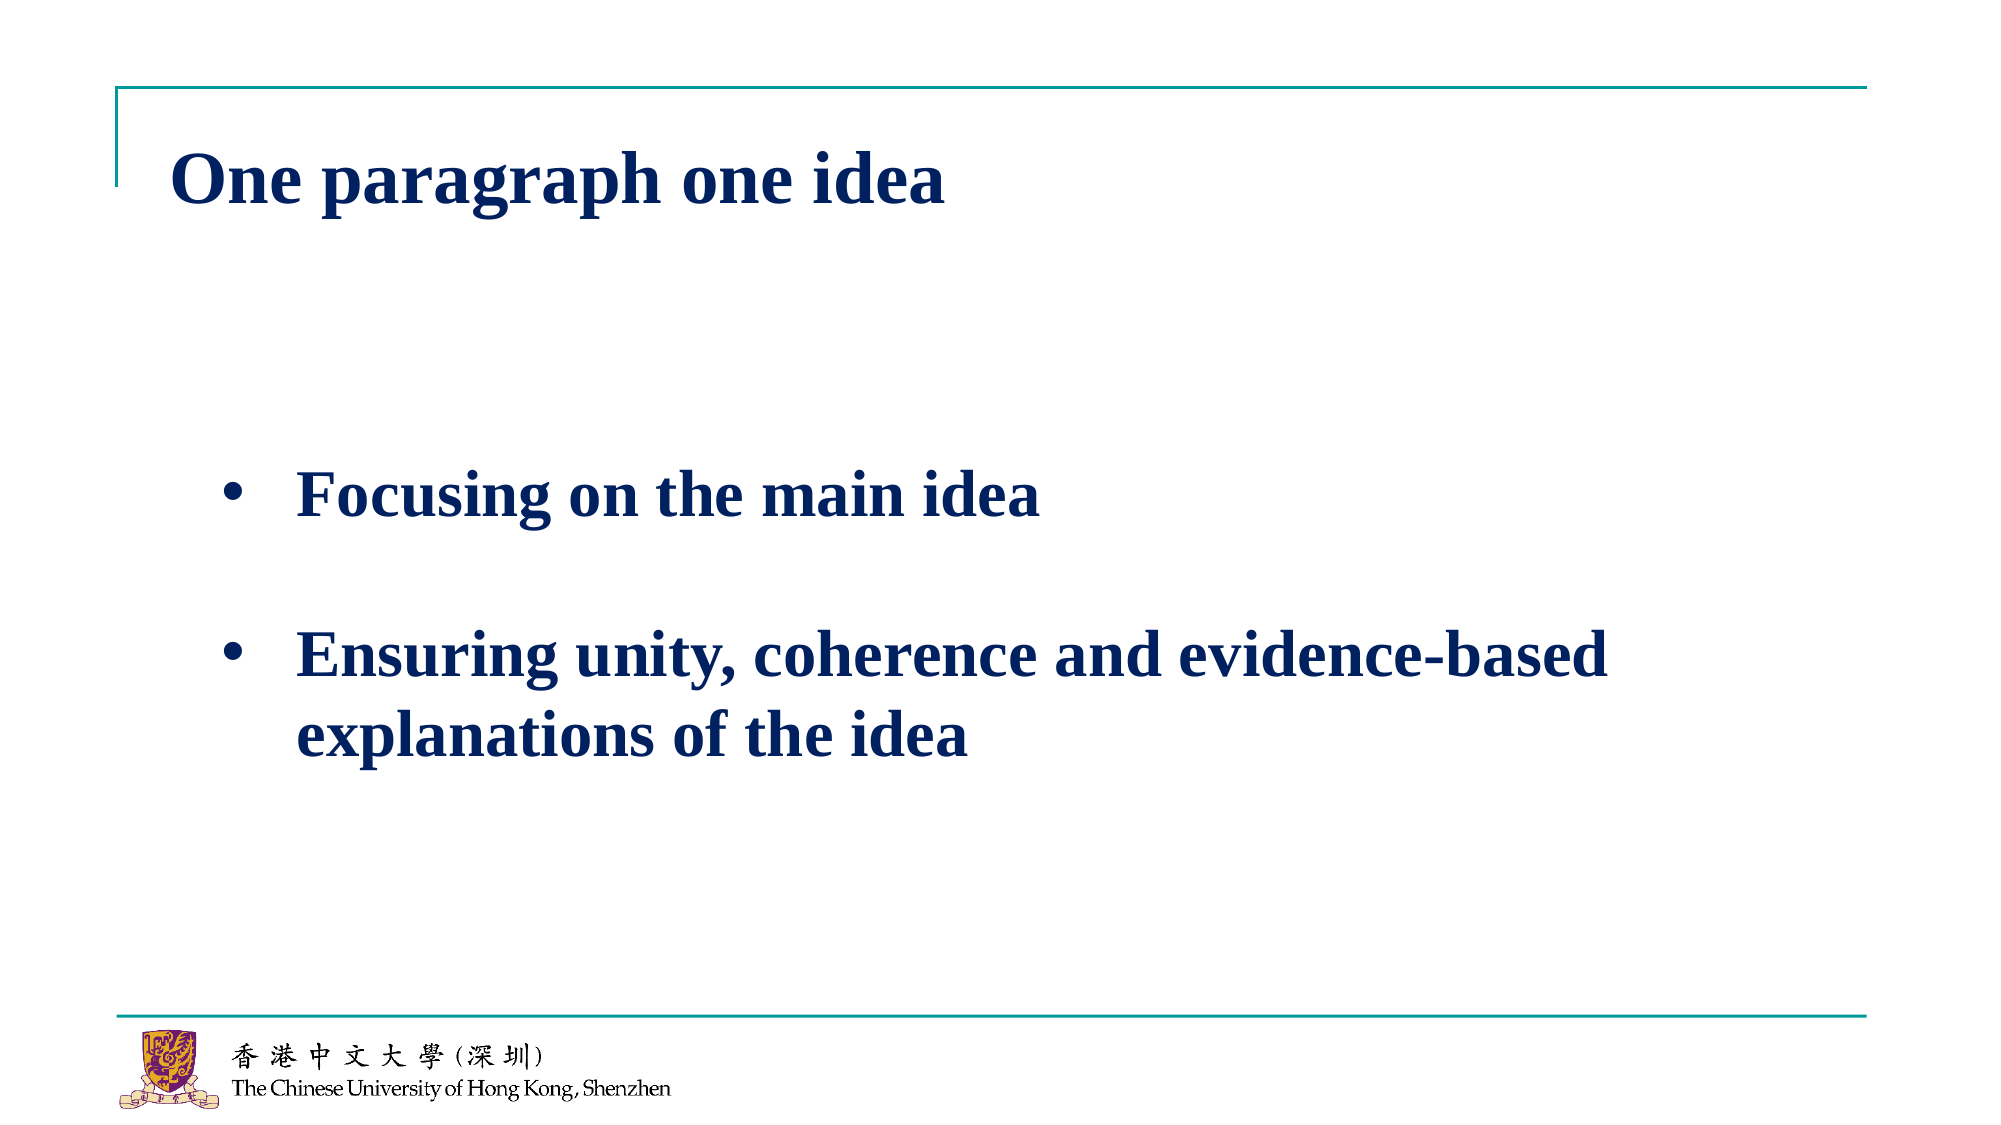

One paragraph one idea
Focusing on the main idea

Ensuring unity, coherence and evidence-based explanations of the idea